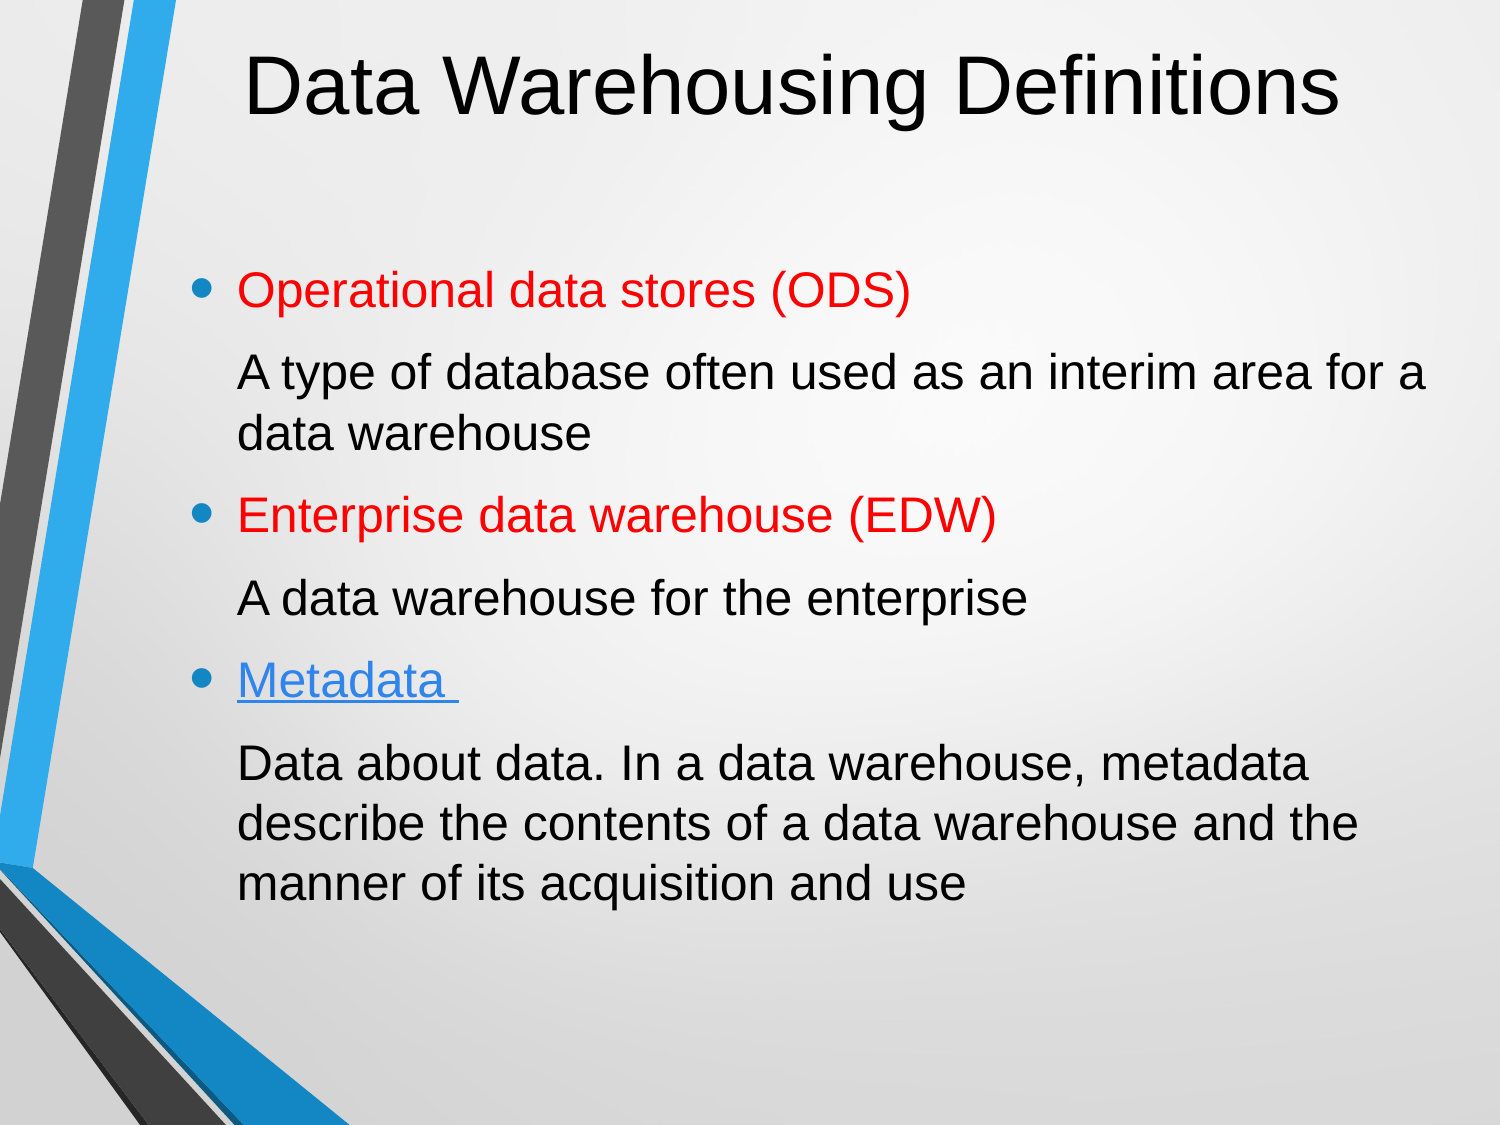

# Data Warehousing Definitions
Operational data stores (ODS)
	A type of database often used as an interim area for a data warehouse
Enterprise data warehouse (EDW)
	A data warehouse for the enterprise
Metadata
	Data about data. In a data warehouse, metadata describe the contents of a data warehouse and the manner of its acquisition and use